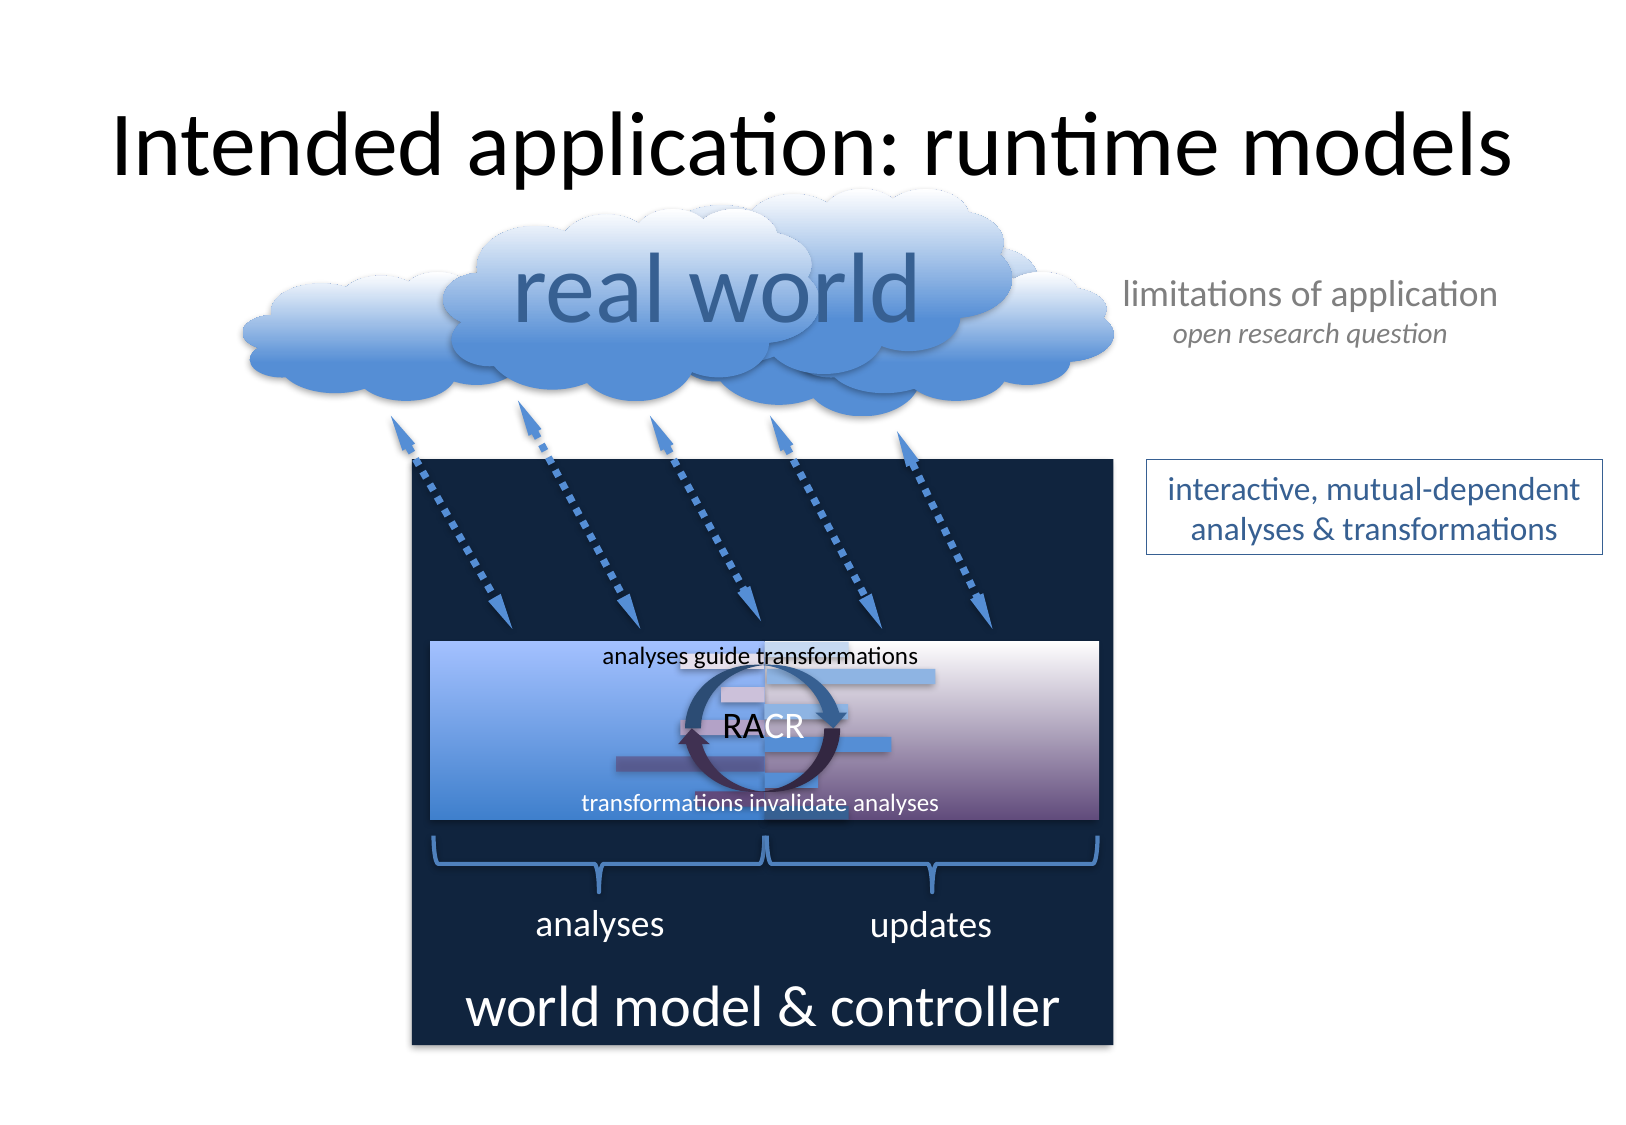

# Intended application: runtime models

real world
limitations of application
open research question
world model & controller
interactive, mutual-dependent analyses & transformations
analyses guide transformations

RACR
transformations invalidate analyses

analyses
updates